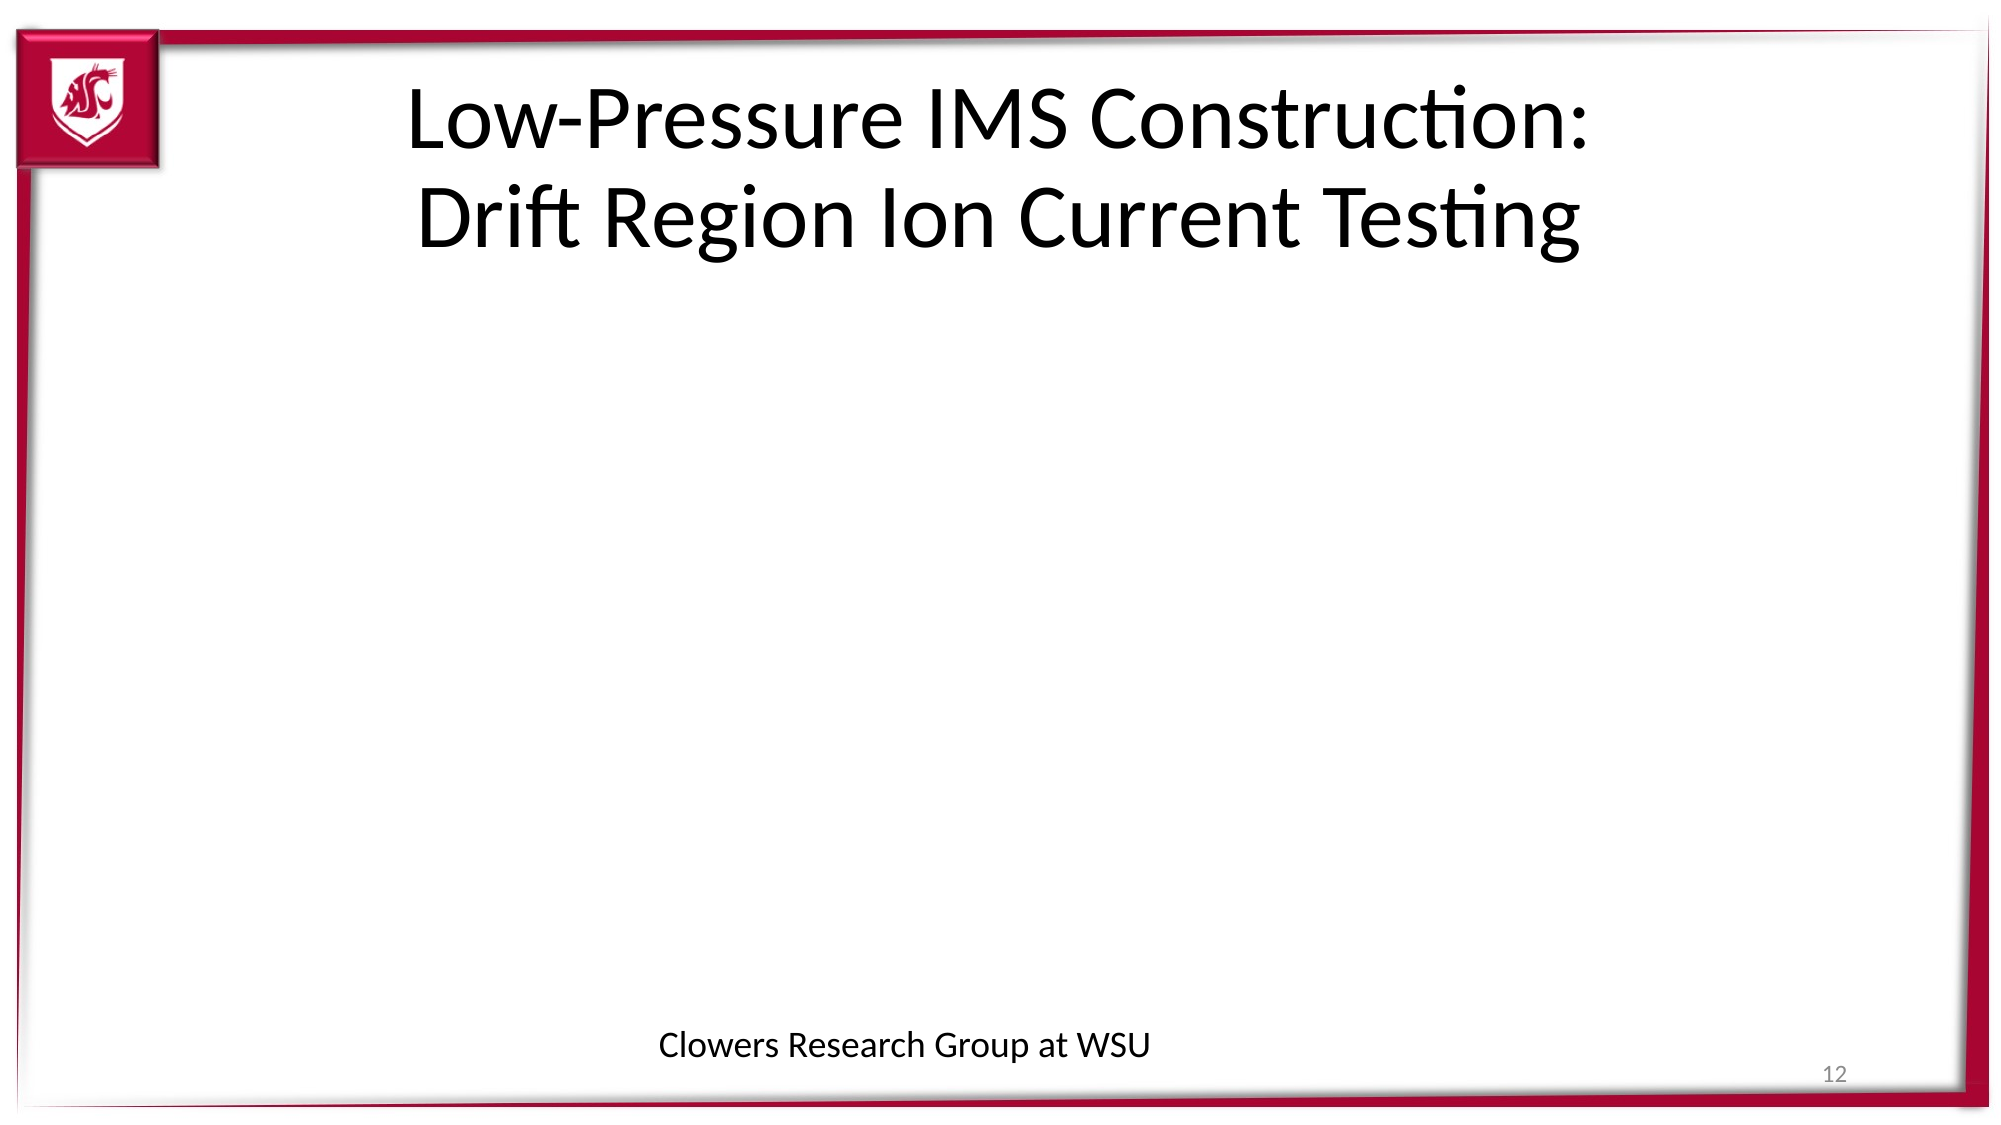

# Low-Pressure IMS Construction: Drift Region Ion Current Testing
Clowers Research Group at WSU
12